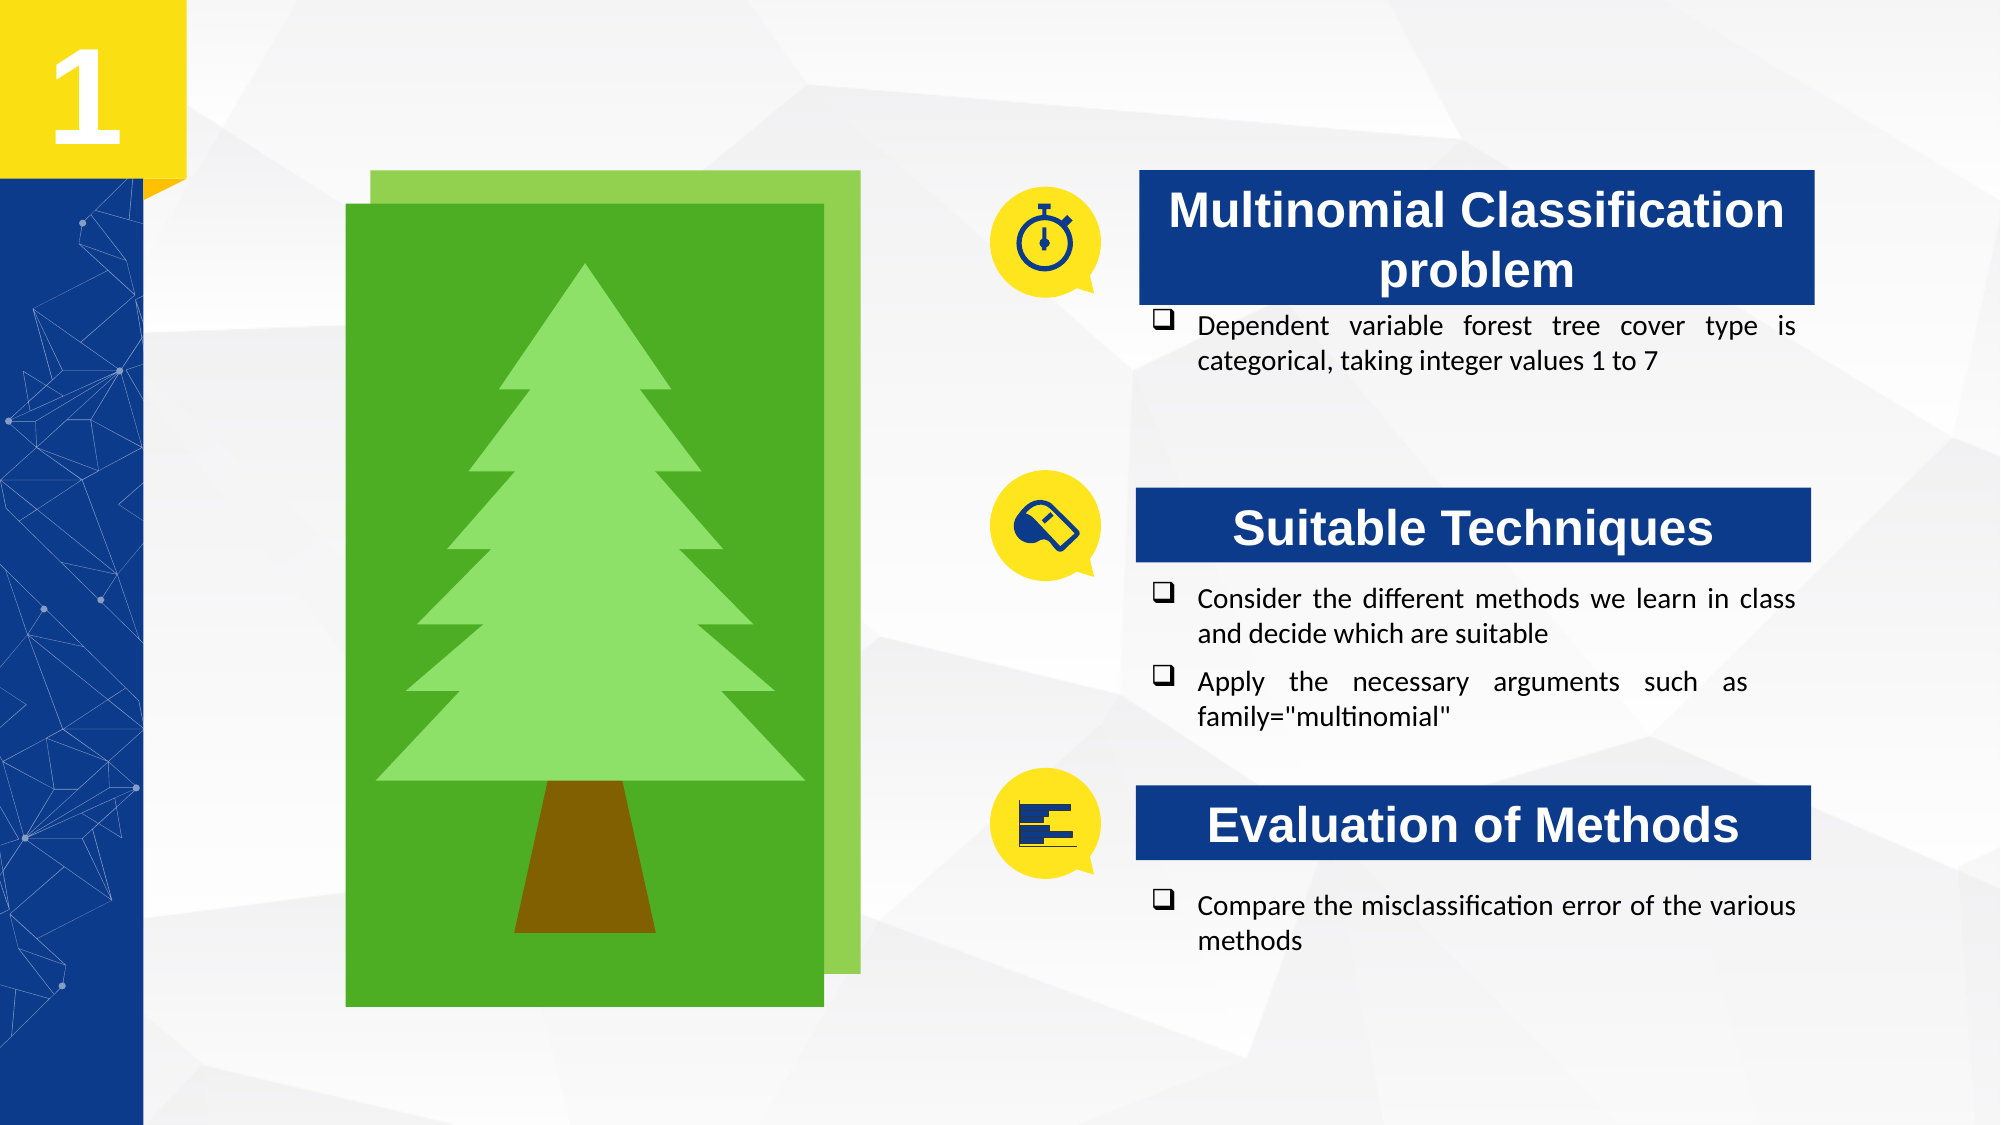

1

Multinomial Classification problem

Dependent variable forest tree cover type is categorical, taking integer values 1 to 7

Suitable Techniques

Consider the different methods we learn in class and decide which are suitable
Apply the necessary arguments such as   family="multinomial"

Evaluation of Methods

Compare the misclassification error of the various methods